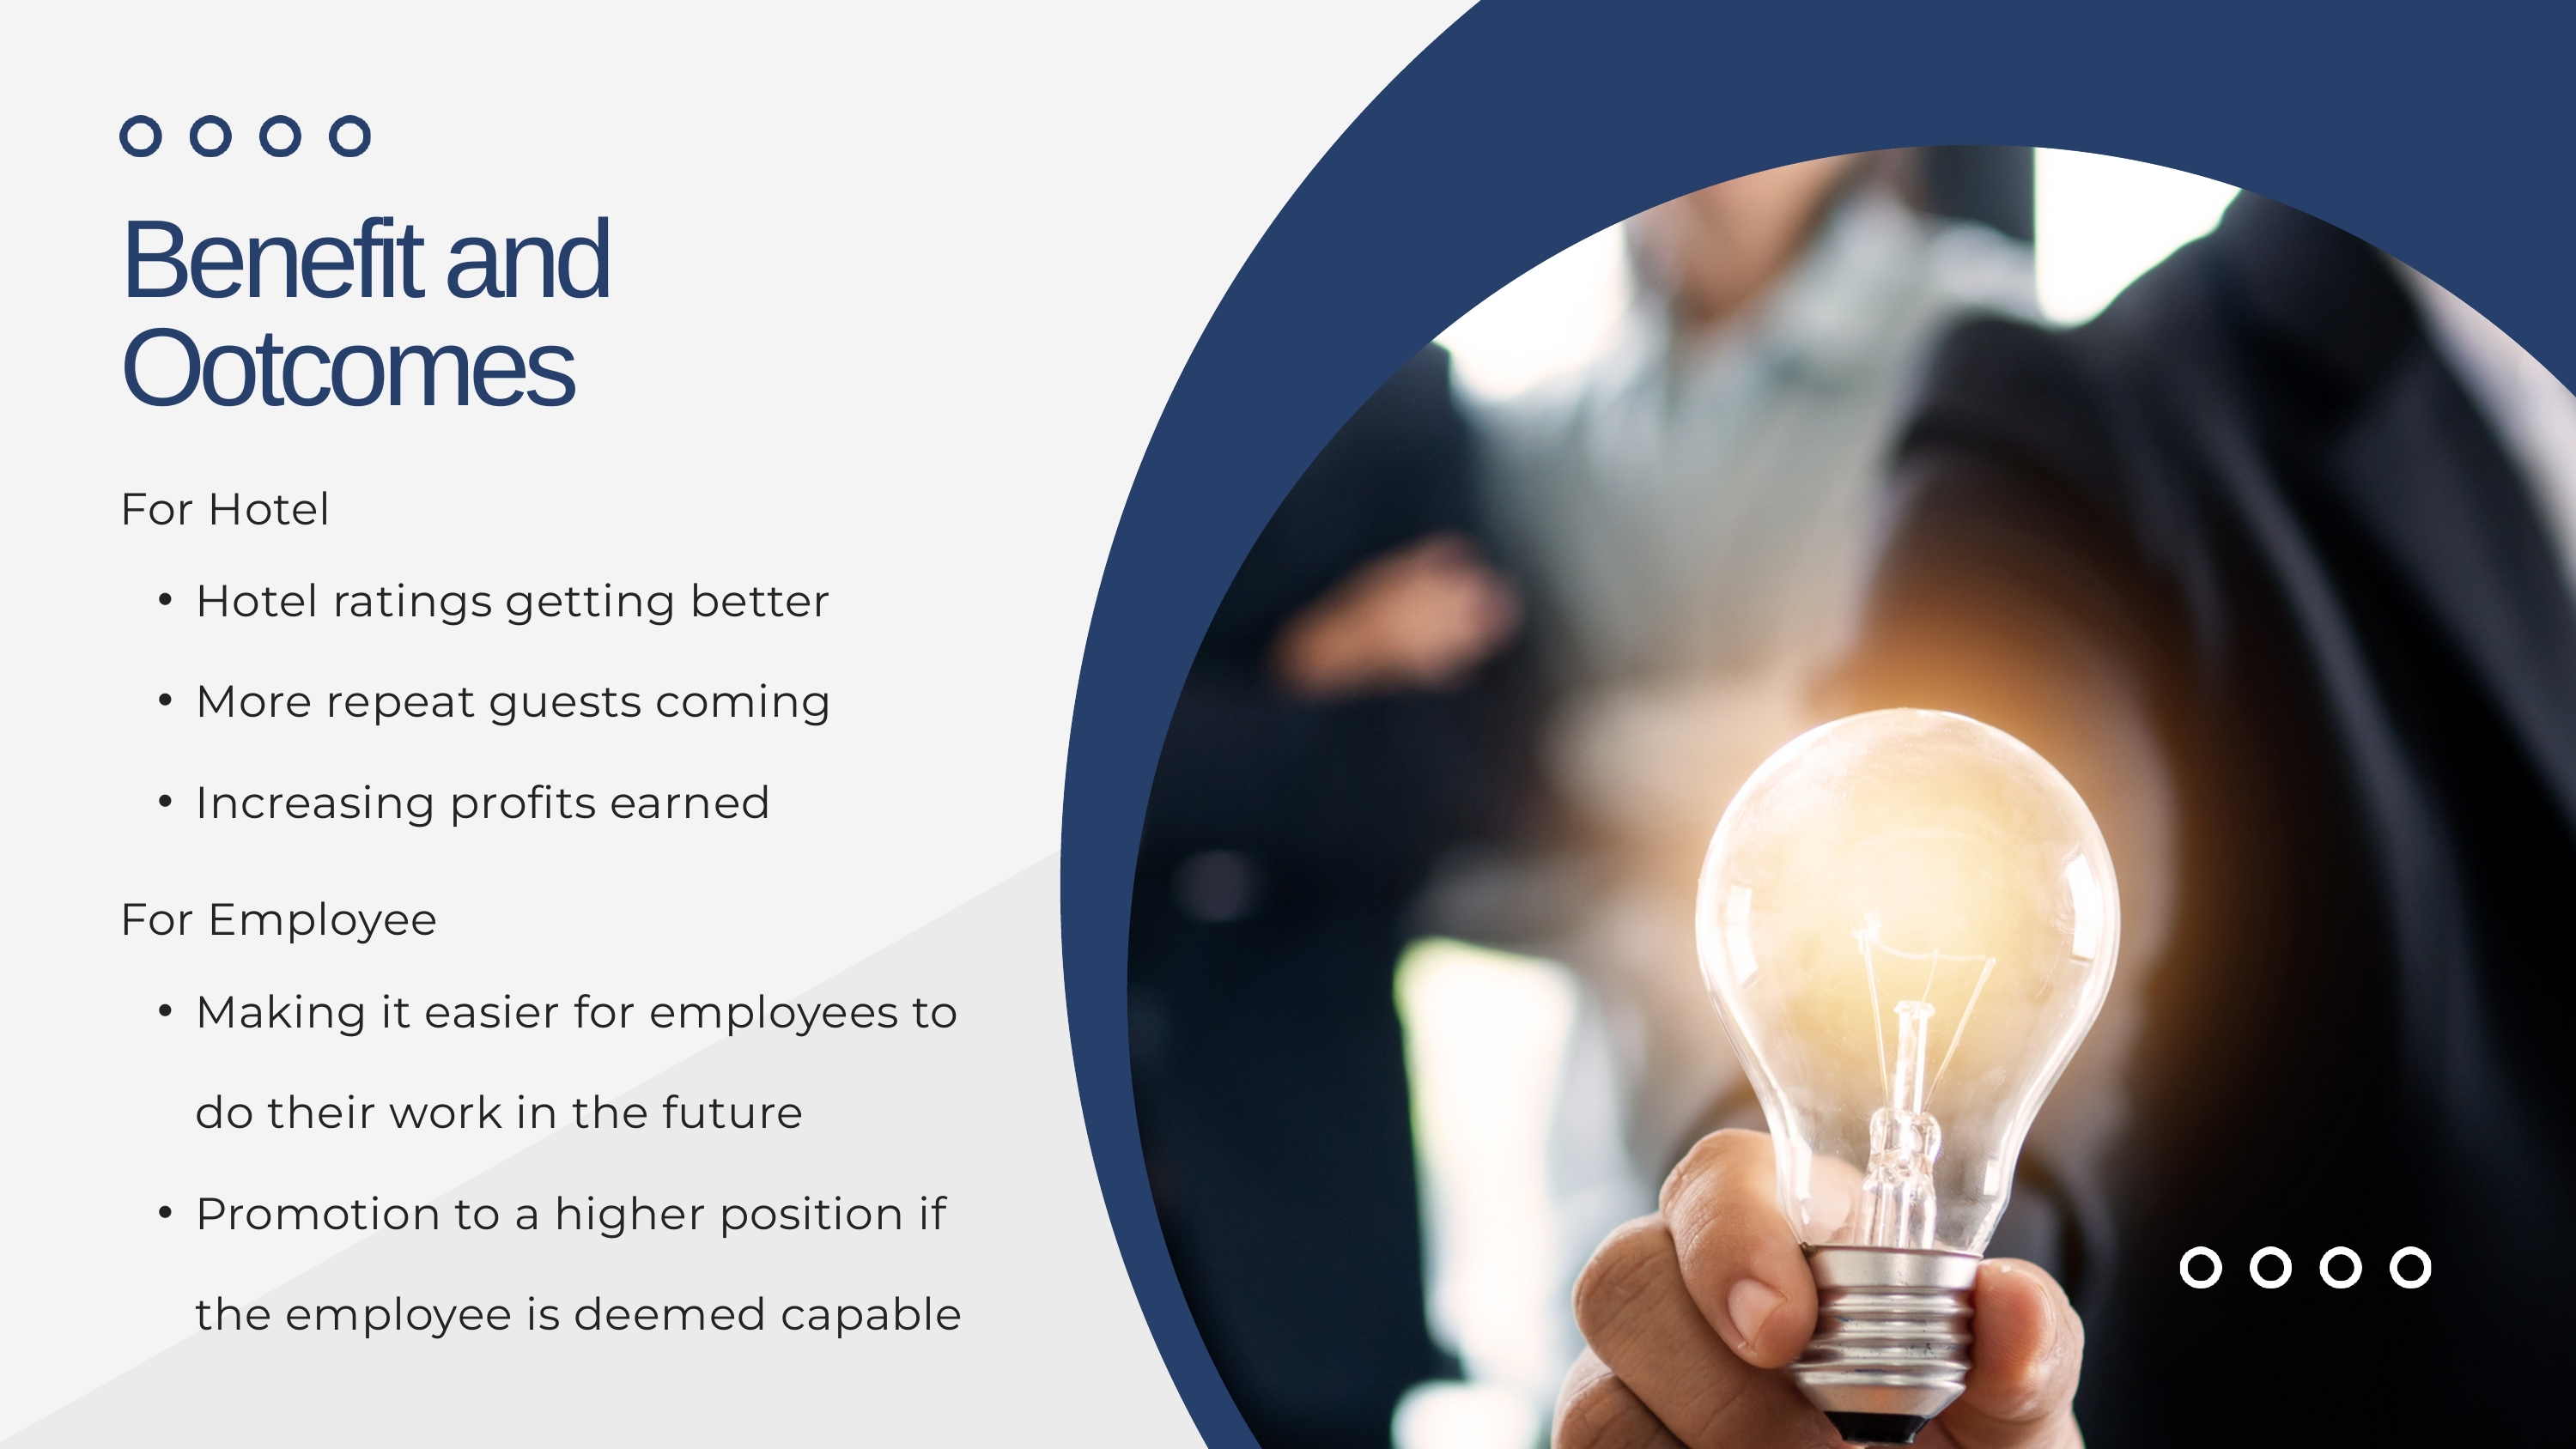

Benefit and Ootcomes
For Hotel
Hotel ratings getting better
More repeat guests coming
Increasing profits earned

For Employee
Making it easier for employees to do their work in the future
Promotion to a higher position if the employee is deemed capable